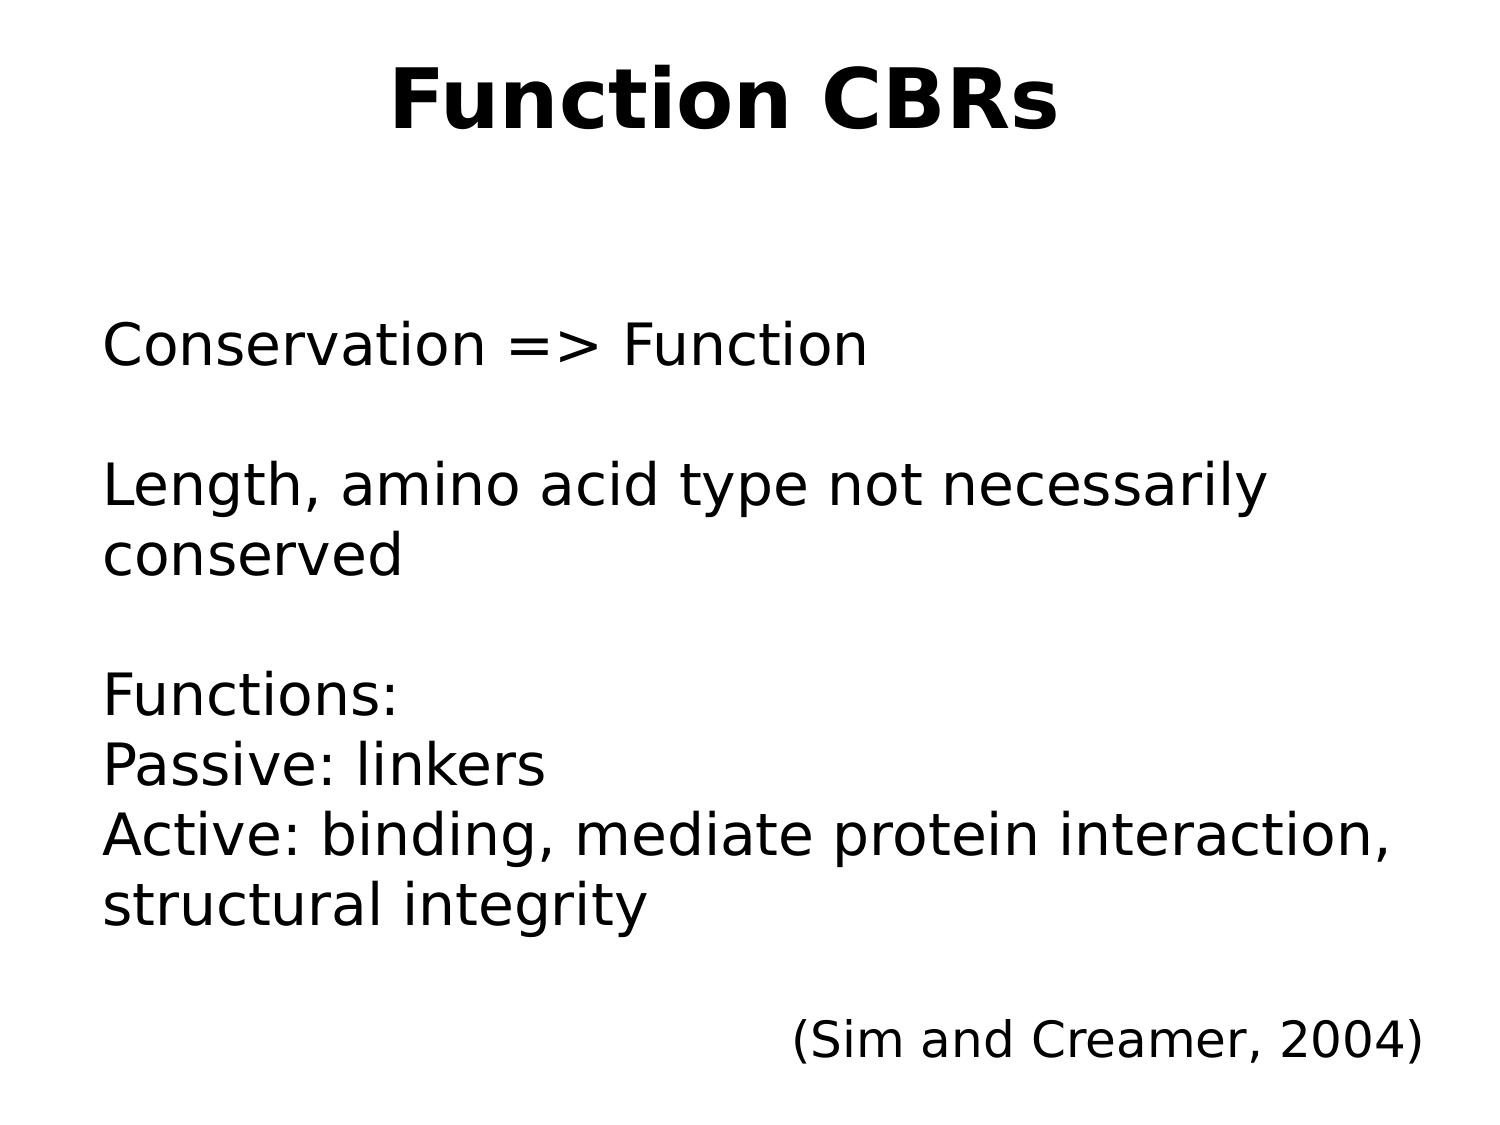

Function CBRs
Conservation => Function

Length, amino acid type not necessarily conserved

Functions:
Passive: linkers
Active: binding, mediate protein interaction, structural integrity
(Sim and Creamer, 2004)